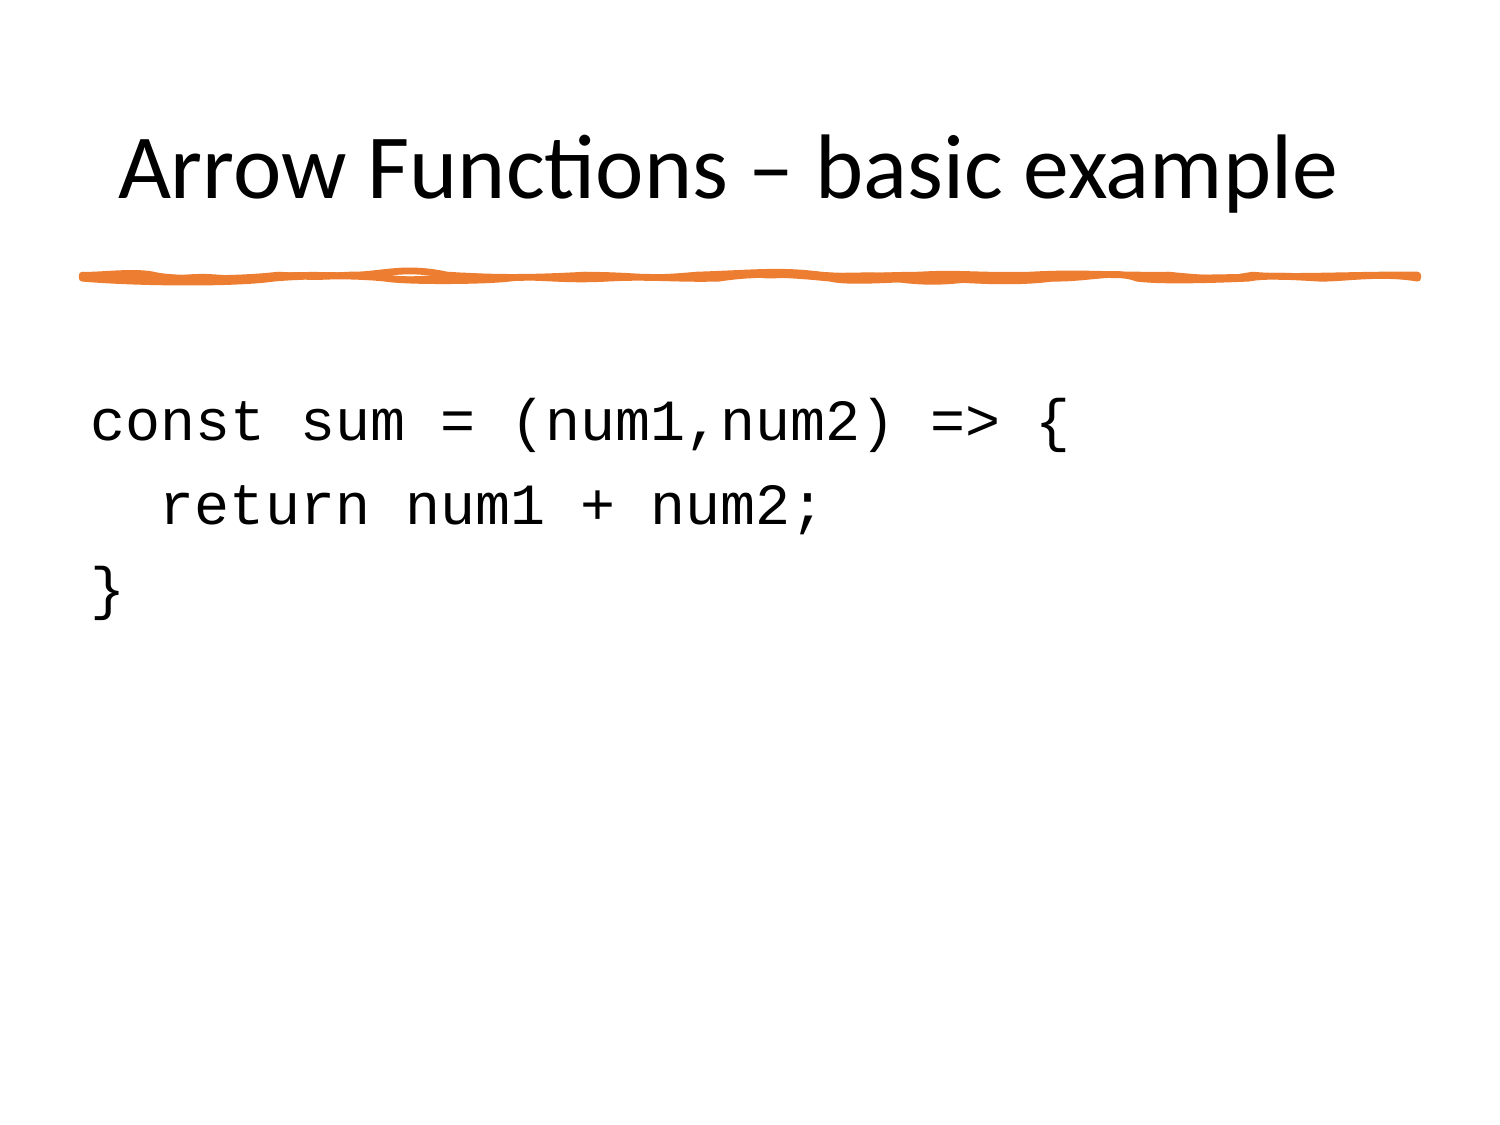

# Arrow Functions – basic example

const sum = (num1,num2) => {
  return num1 + num2;
}